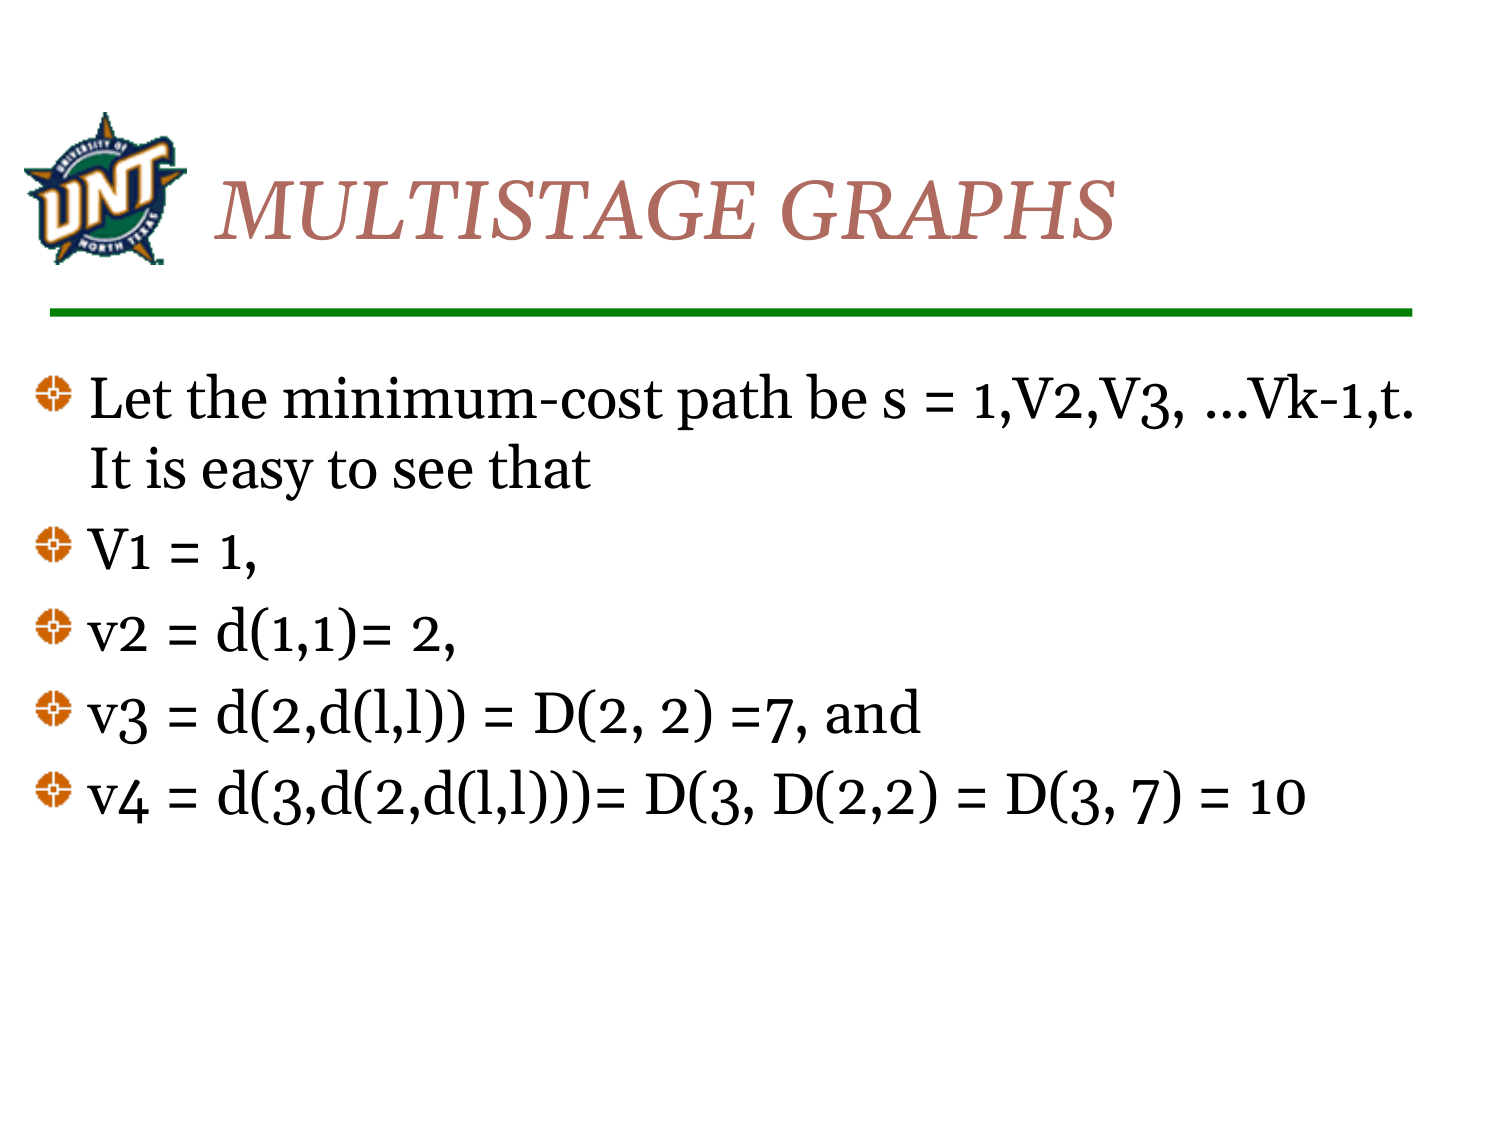

# MULTISTAGE GRAPHS
Let the minimum-cost path be s = 1,V2,V3, …Vk-1,t. It is easy to see that
V1 = 1,
v2 = d(1,1)= 2,
v3 = d(2,d(l,l)) = D(2, 2) =7, and
v4 = d(3,d(2,d(l,l)))= D(3, D(2,2) = D(3, 7) = 10